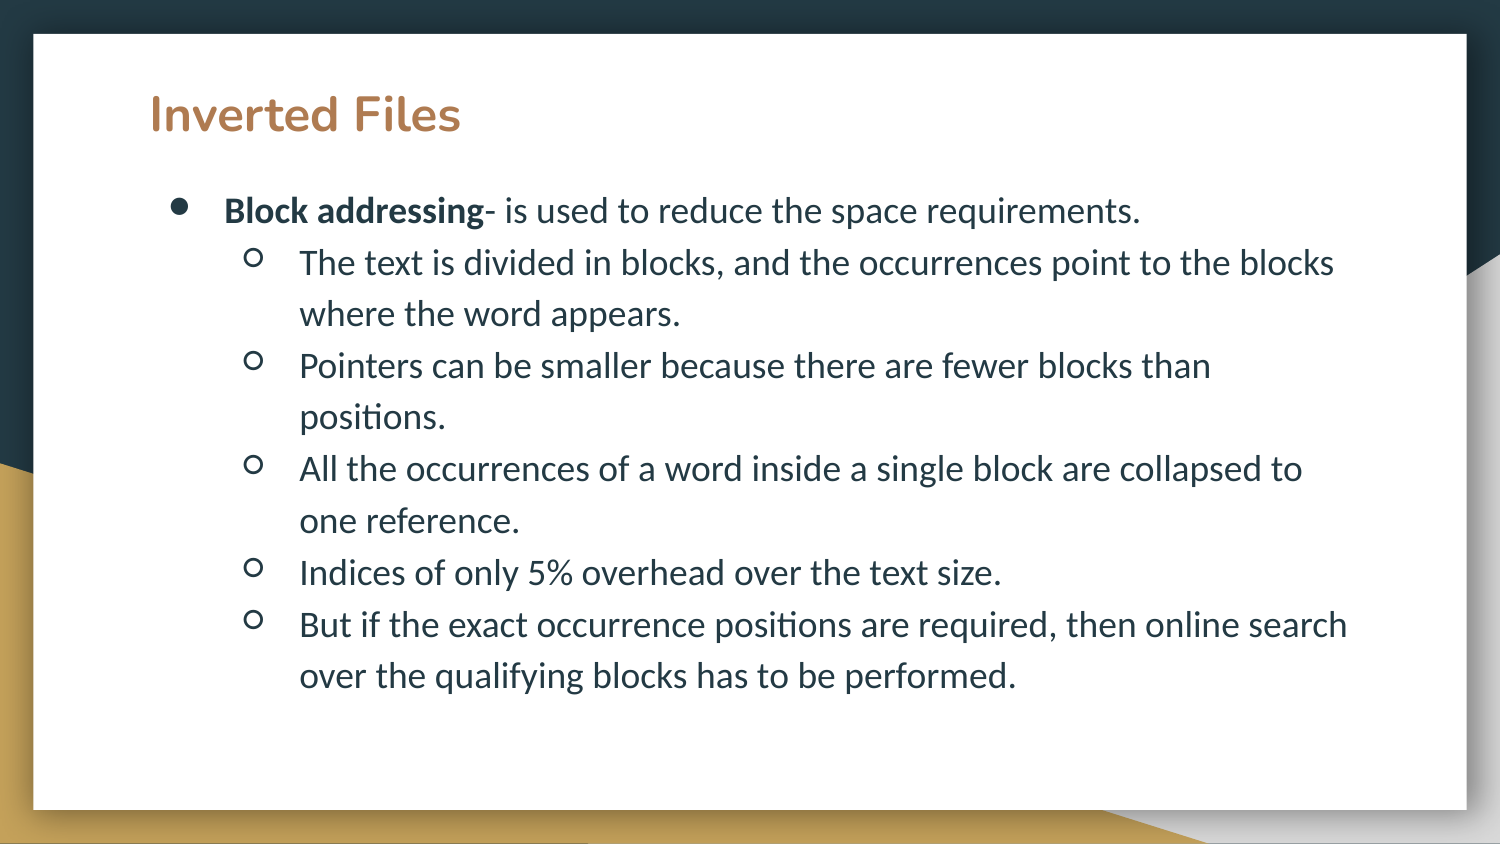

# Inverted Files

Block addressing- is used to reduce the space requirements.
The text is divided in blocks, and the occurrences point to the blocks where the word appears.
Pointers can be smaller because there are fewer blocks than positions.
All the occurrences of a word inside a single block are collapsed to one reference.
Indices of only 5% overhead over the text size.
But if the exact occurrence positions are required, then online search over the qualifying blocks has to be performed.